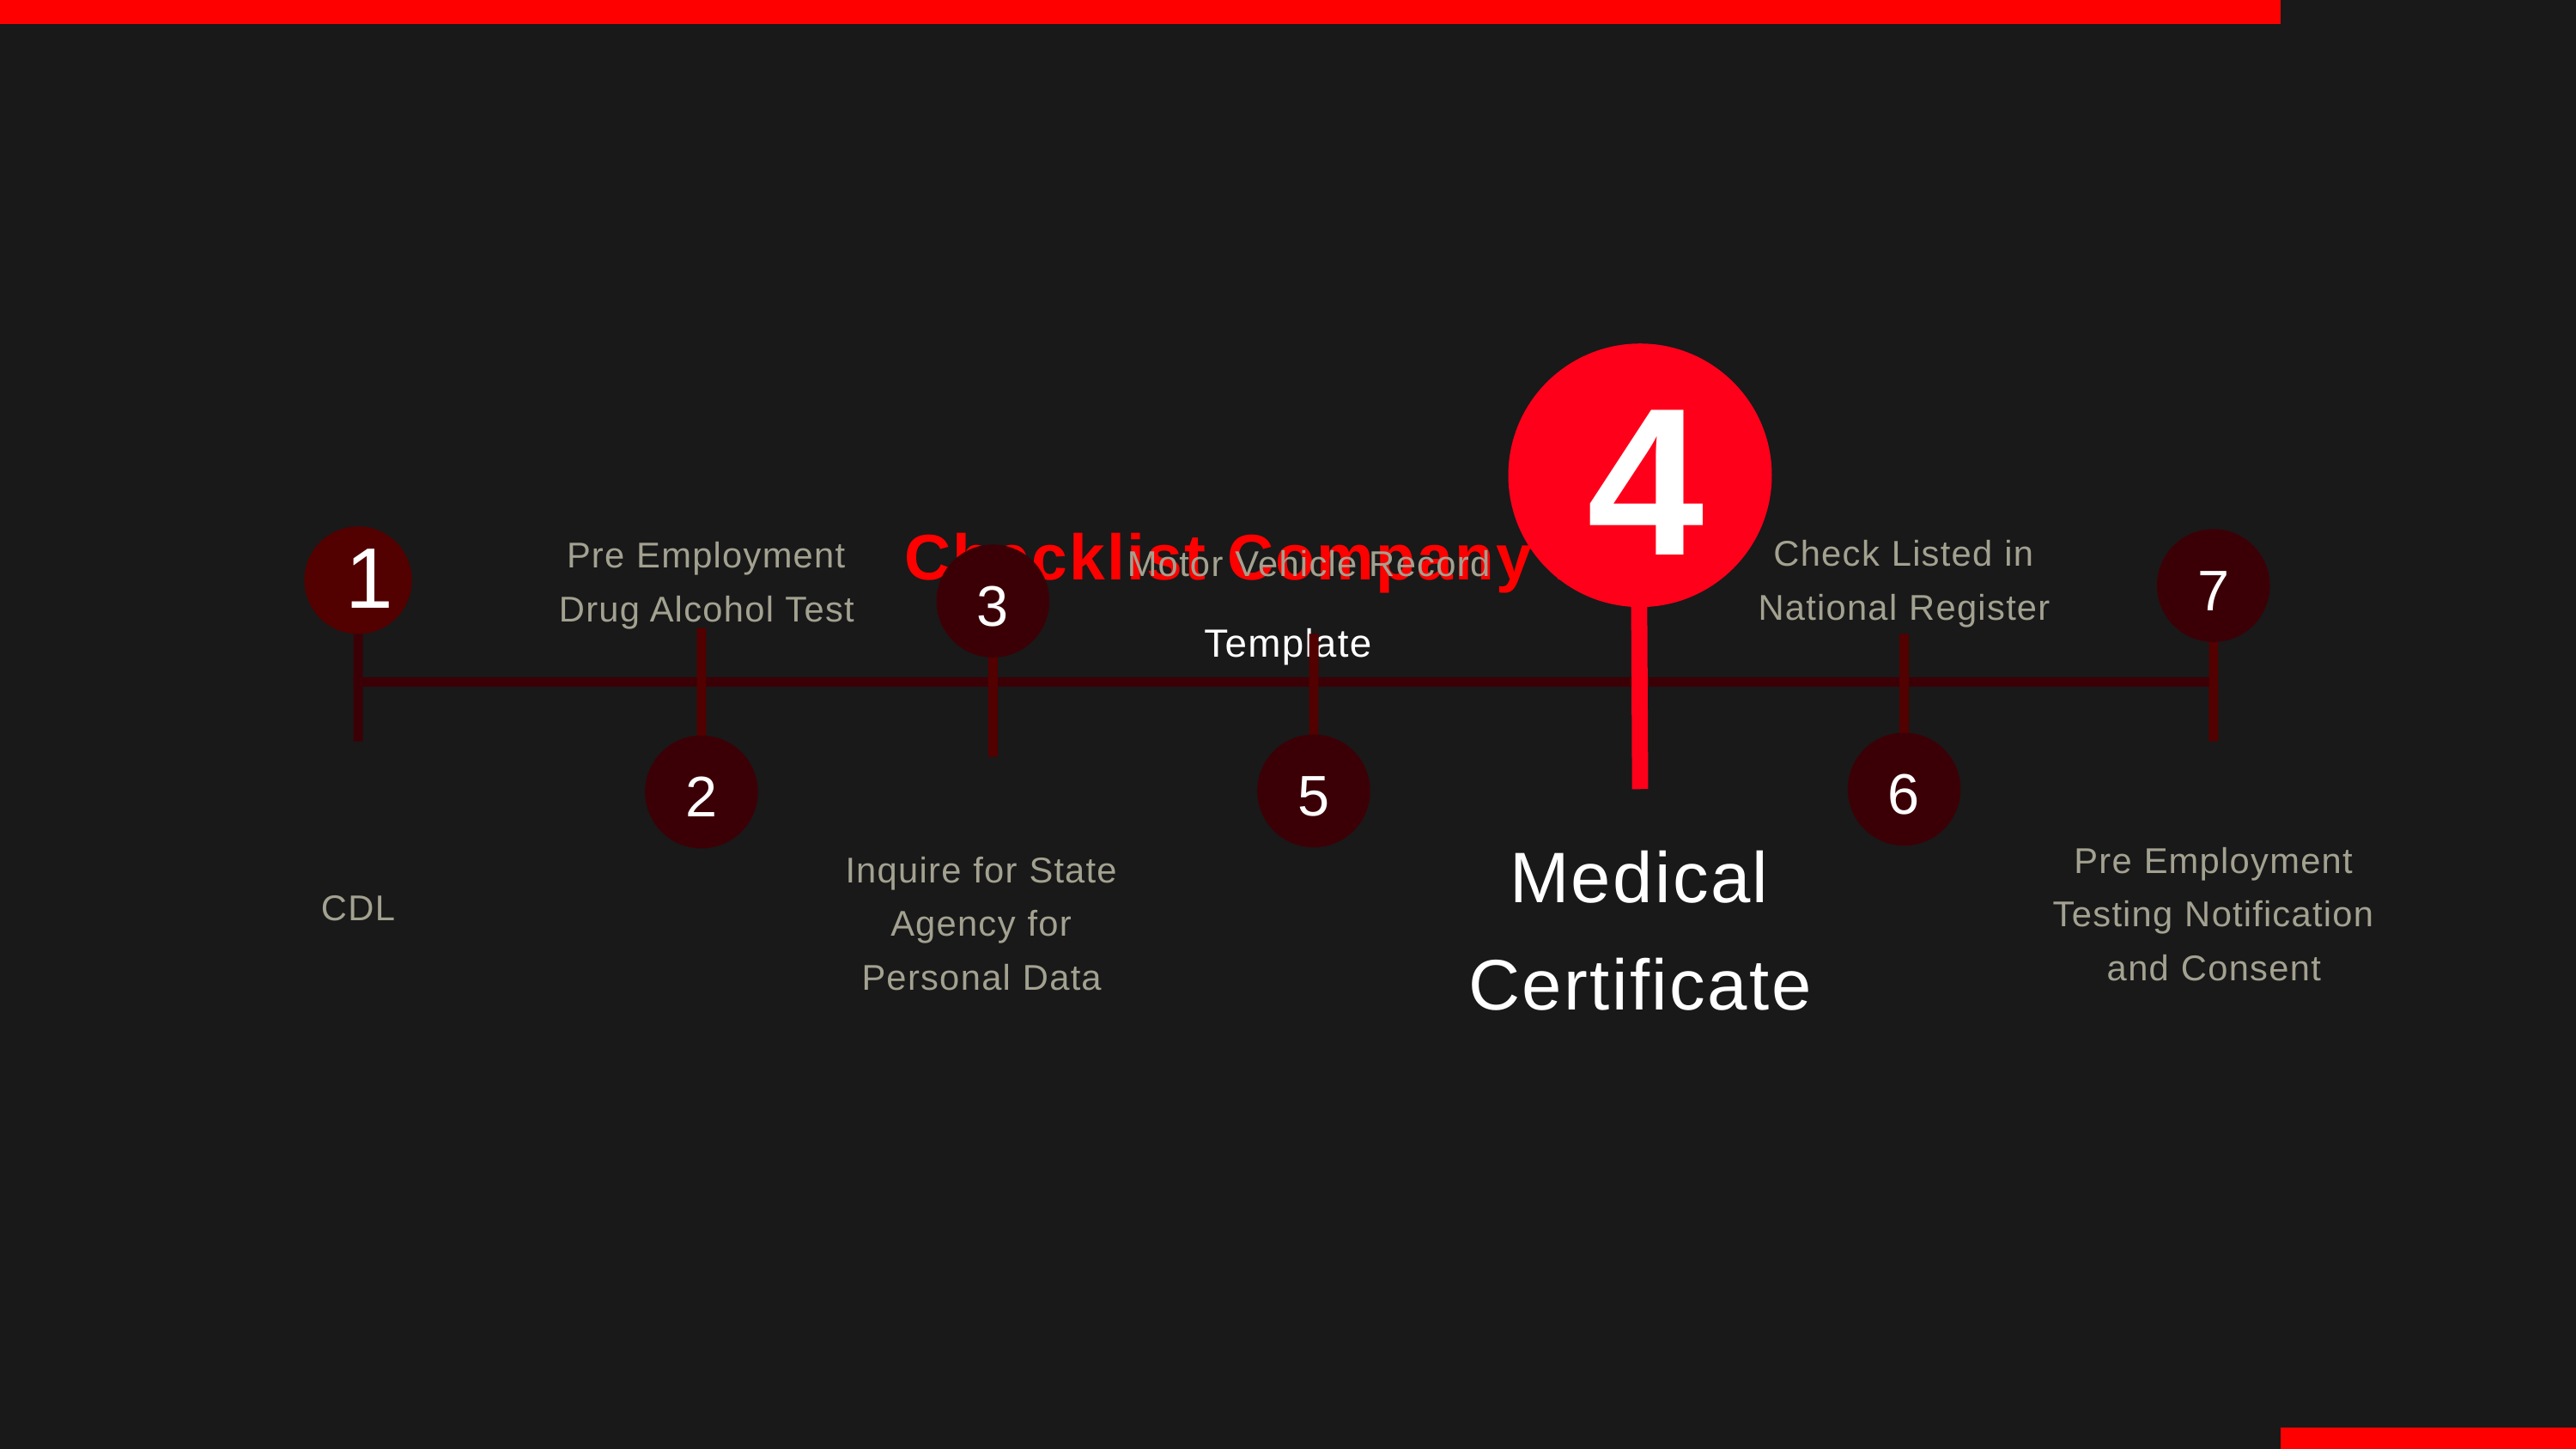

4
Checklist Company File
Template
Check Listed in National Register
Pre Employment Drug Alcohol Test

7
Motor Vehicle Record
1

3

6

5

2
Medical Certificate
Pre Employment Testing Notification and Consent
Inquire for State Agency for Personal Data
CDL